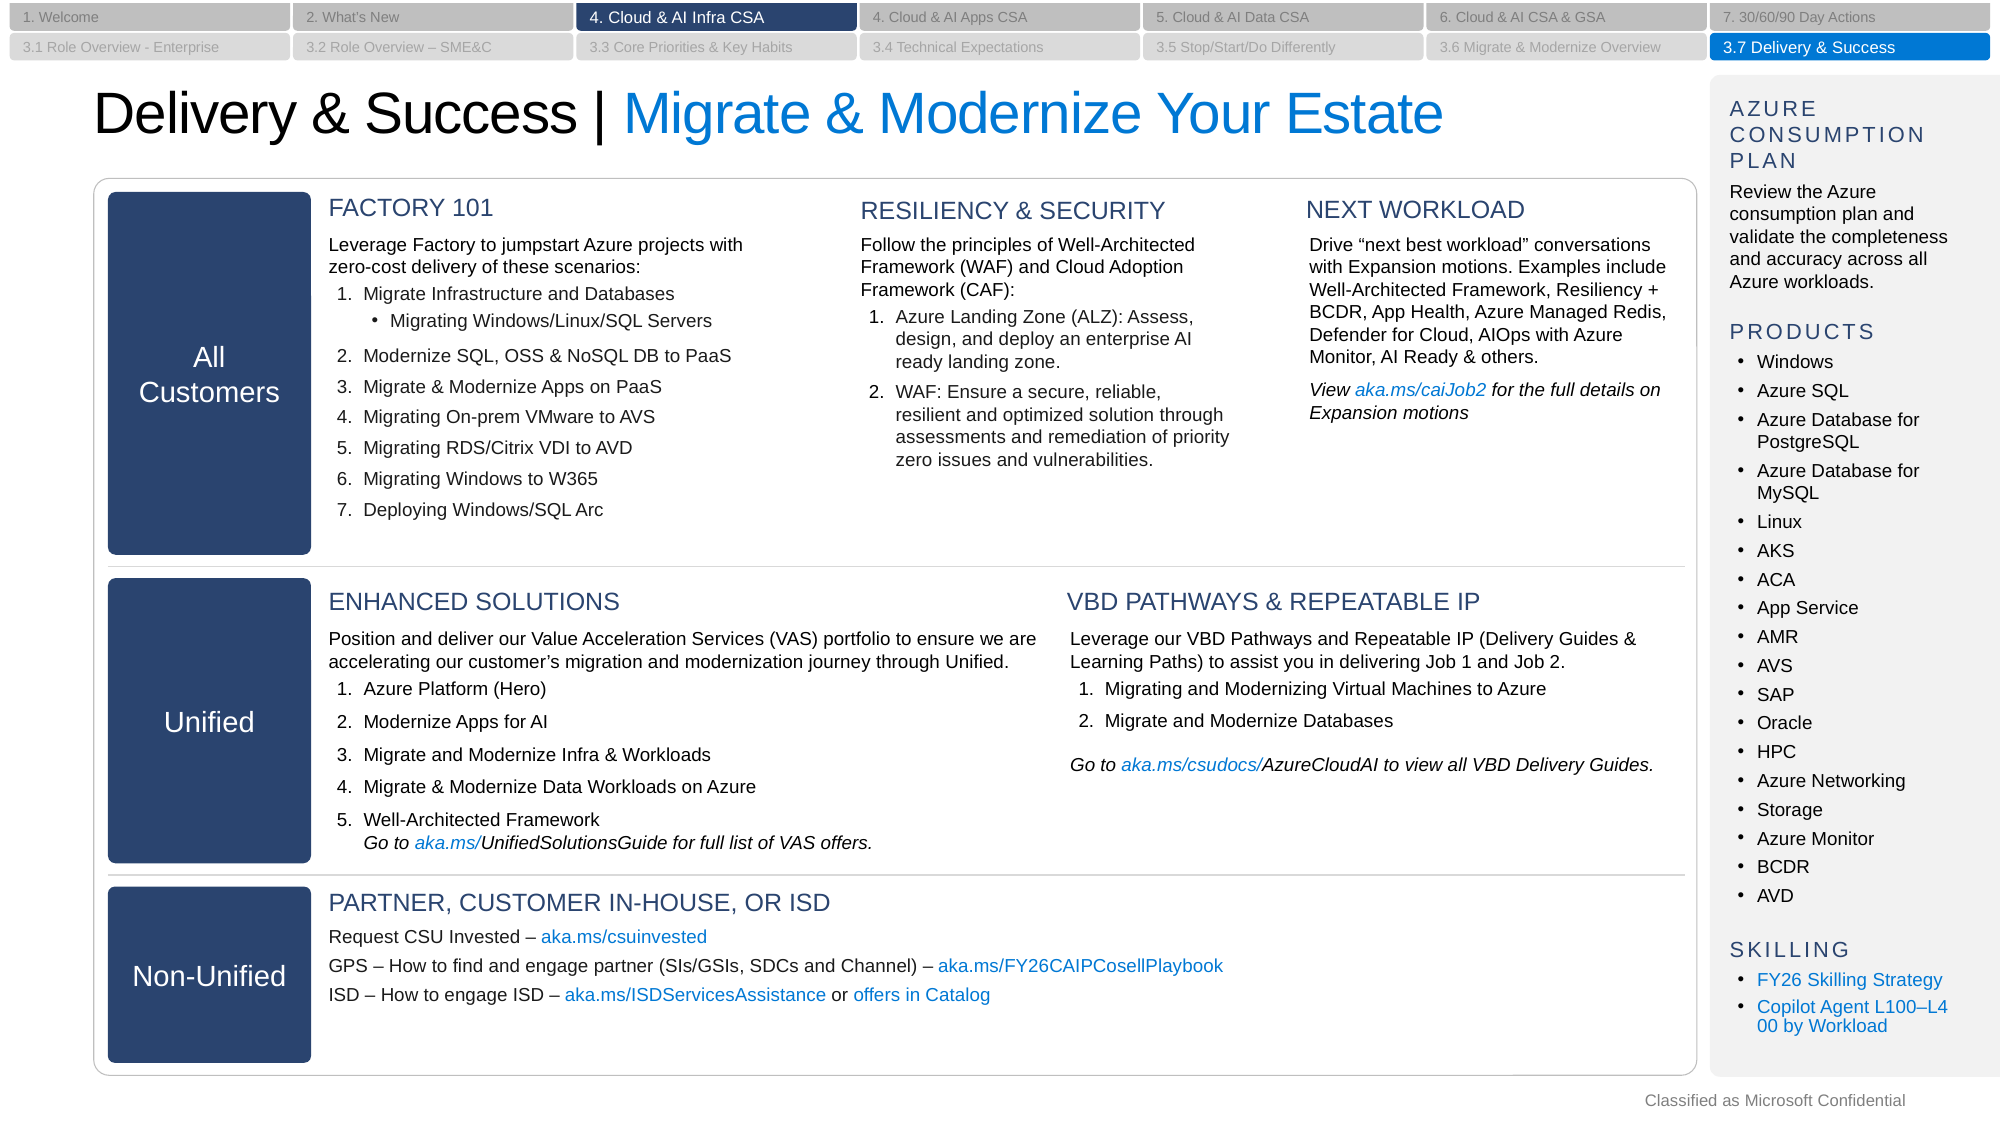

1. Welcome
2. What’s New
4. Cloud & AI Infra CSA
4. Cloud & AI Apps CSA
5. Cloud & AI Data CSA
6. Cloud & AI CSA & GSA
7. 30/60/90 Day Actions
3.1 Role Overview - Enterprise
3.2 Role Overview – SME&C
3.3 Core Priorities & Key Habits
3.4 Technical Expectations
3.5 Stop/Start/Do Differently
3.6 Migrate & Modernize Overview
3.7 Delivery & Success
# Delivery & Success | Migrate & Modernize Your Estate
AZURE CONSUMPTION PLAN
Review the Azure consumption plan and validate the completeness and accuracy across all Azure workloads.

All Customers
FACTORY 101
NEXT WORKLOAD
RESILIENCY & SECURITY
Leverage Factory to jumpstart Azure projects with zero-cost delivery of these scenarios:
Migrate Infrastructure and Databases
Migrating Windows/Linux/SQL Servers
Modernize SQL, OSS & NoSQL DB to PaaS
Migrate & Modernize Apps on PaaS
Migrating On-prem VMware to AVS
Migrating RDS/Citrix VDI to AVD
Migrating Windows to W365
Deploying Windows/SQL Arc
Follow the principles of Well-Architected Framework (WAF) and Cloud Adoption Framework (CAF):
Azure Landing Zone (ALZ): Assess, design, and deploy an enterprise AI ready landing zone.
WAF: Ensure a secure, reliable, resilient and optimized solution through assessments and remediation of priority zero issues and vulnerabilities.
Drive “next best workload” conversations with Expansion motions. Examples include Well-Architected Framework, Resiliency + BCDR, App Health, Azure Managed Redis, Defender for Cloud, AIOps with Azure Monitor, AI Ready & others.
View aka.ms/caiJob2 for the full details on Expansion motions
PRODUCTS
Windows
Azure SQL
Azure Database for PostgreSQL
Azure Database for MySQL
Linux
AKS
ACA
App Service
AMR
AVS
SAP
Oracle
HPC
Azure Networking
Storage
Azure Monitor
BCDR
AVD

Unified
ENHANCED SOLUTIONS
VBD PATHWAYS & REPEATABLE IP
Position and deliver our Value Acceleration Services (VAS) portfolio to ensure we are accelerating our customer’s migration and modernization journey through Unified.
Azure Platform (Hero)
Modernize Apps for AI
Migrate and Modernize Infra & Workloads
Migrate & Modernize Data Workloads on Azure
Well-Architected Framework
Go to aka.ms/UnifiedSolutionsGuide for full list of VAS offers.
Leverage our VBD Pathways and Repeatable IP (Delivery Guides & Learning Paths) to assist you in delivering Job 1 and Job 2.
Migrating and Modernizing Virtual Machines to Azure
Migrate and Modernize Databases
Go to aka.ms/csudocs/AzureCloudAI to view all VBD Delivery Guides.
Non-Unified
PARTNER, CUSTOMER IN-HOUSE, OR ISD
Request CSU Invested – aka.ms/csuinvested
GPS – How to find and engage partner (SIs/GSIs, SDCs and Channel) – aka.ms/FY26CAIPCosellPlaybook
ISD – How to engage ISD – aka.ms/ISDServicesAssistance or offers in Catalog
SKILLING
FY26 Skilling Strategy
Copilot Agent L100–L400 by Workload